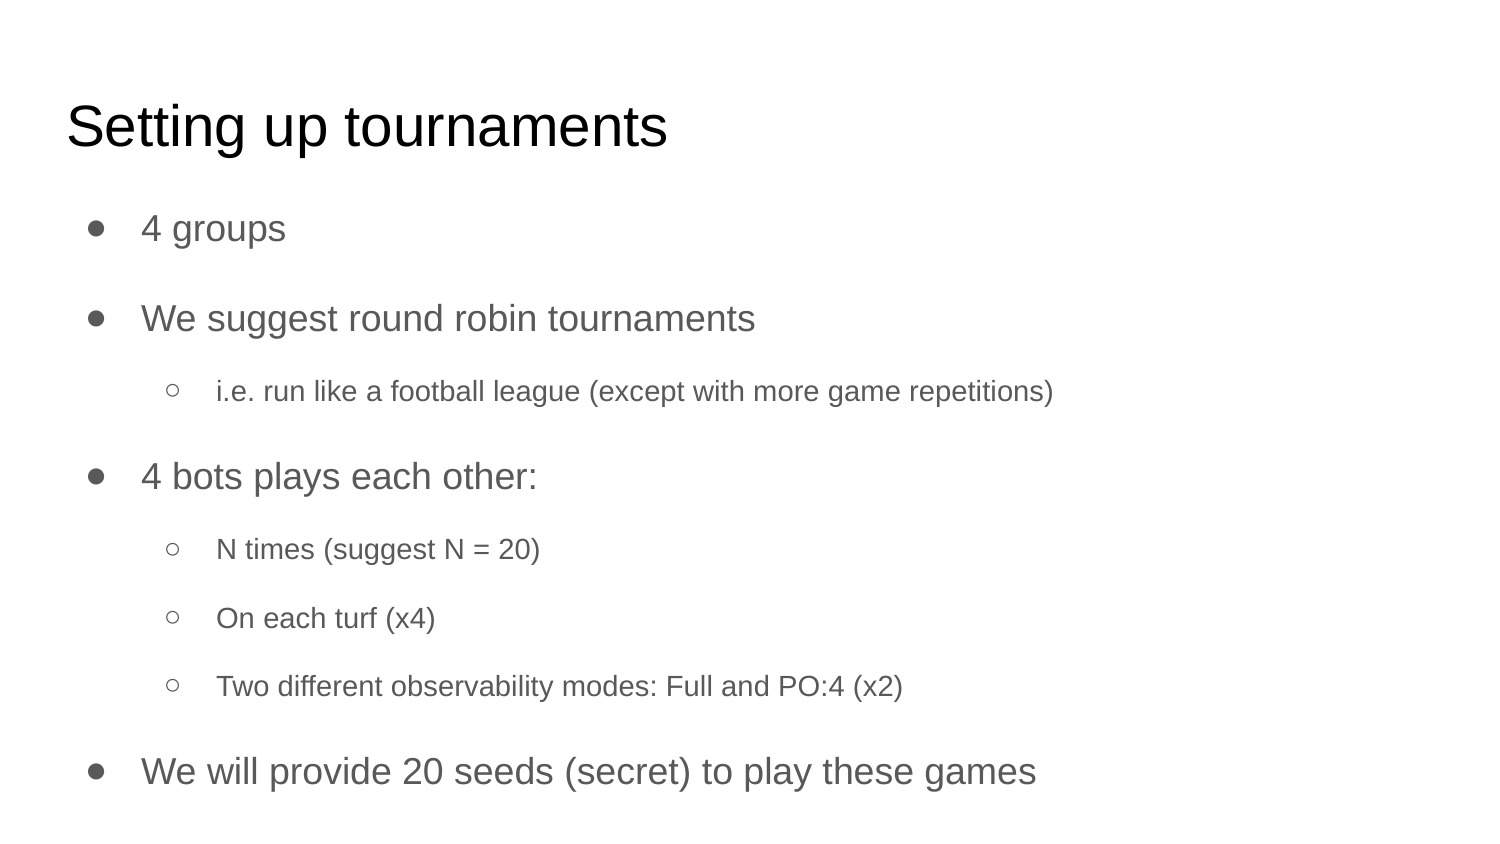

# Setting up tournaments
4 groups

We suggest round robin tournaments
i.e. run like a football league (except with more game repetitions)

4 bots plays each other:
N times (suggest N = 20)
On each turf (x4)
Two different observability modes: Full and PO:4 (x2)

We will provide 20 seeds (secret) to play these games